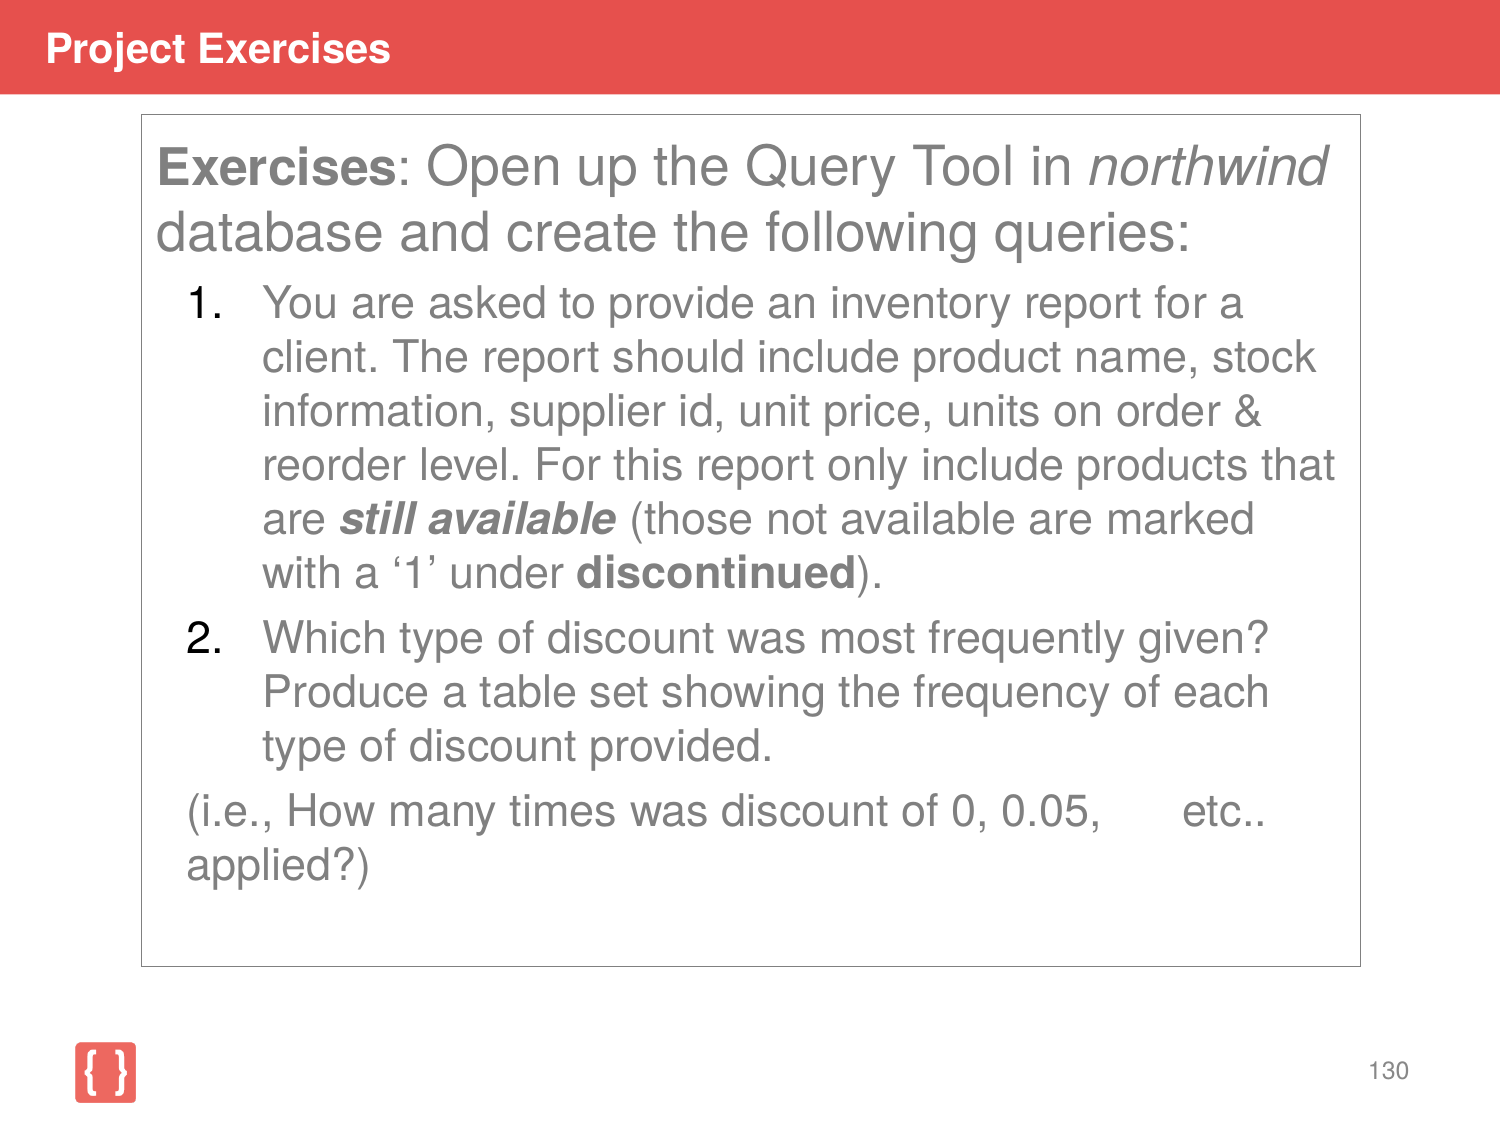

# Project Exercises
Exercises: Open up the Query Tool in northwind database and create the following queries:
You are asked to provide an inventory report for a client. The report should include product name, stock information, supplier id, unit price, units on order & reorder level. For this report only include products that are still available (those not available are marked with a ‘1’ under discontinued).
Which type of discount was most frequently given? Produce a table set showing the frequency of each type of discount provided.
	(i.e., How many times was discount of 0, 0.05, 	etc.. applied?)

130